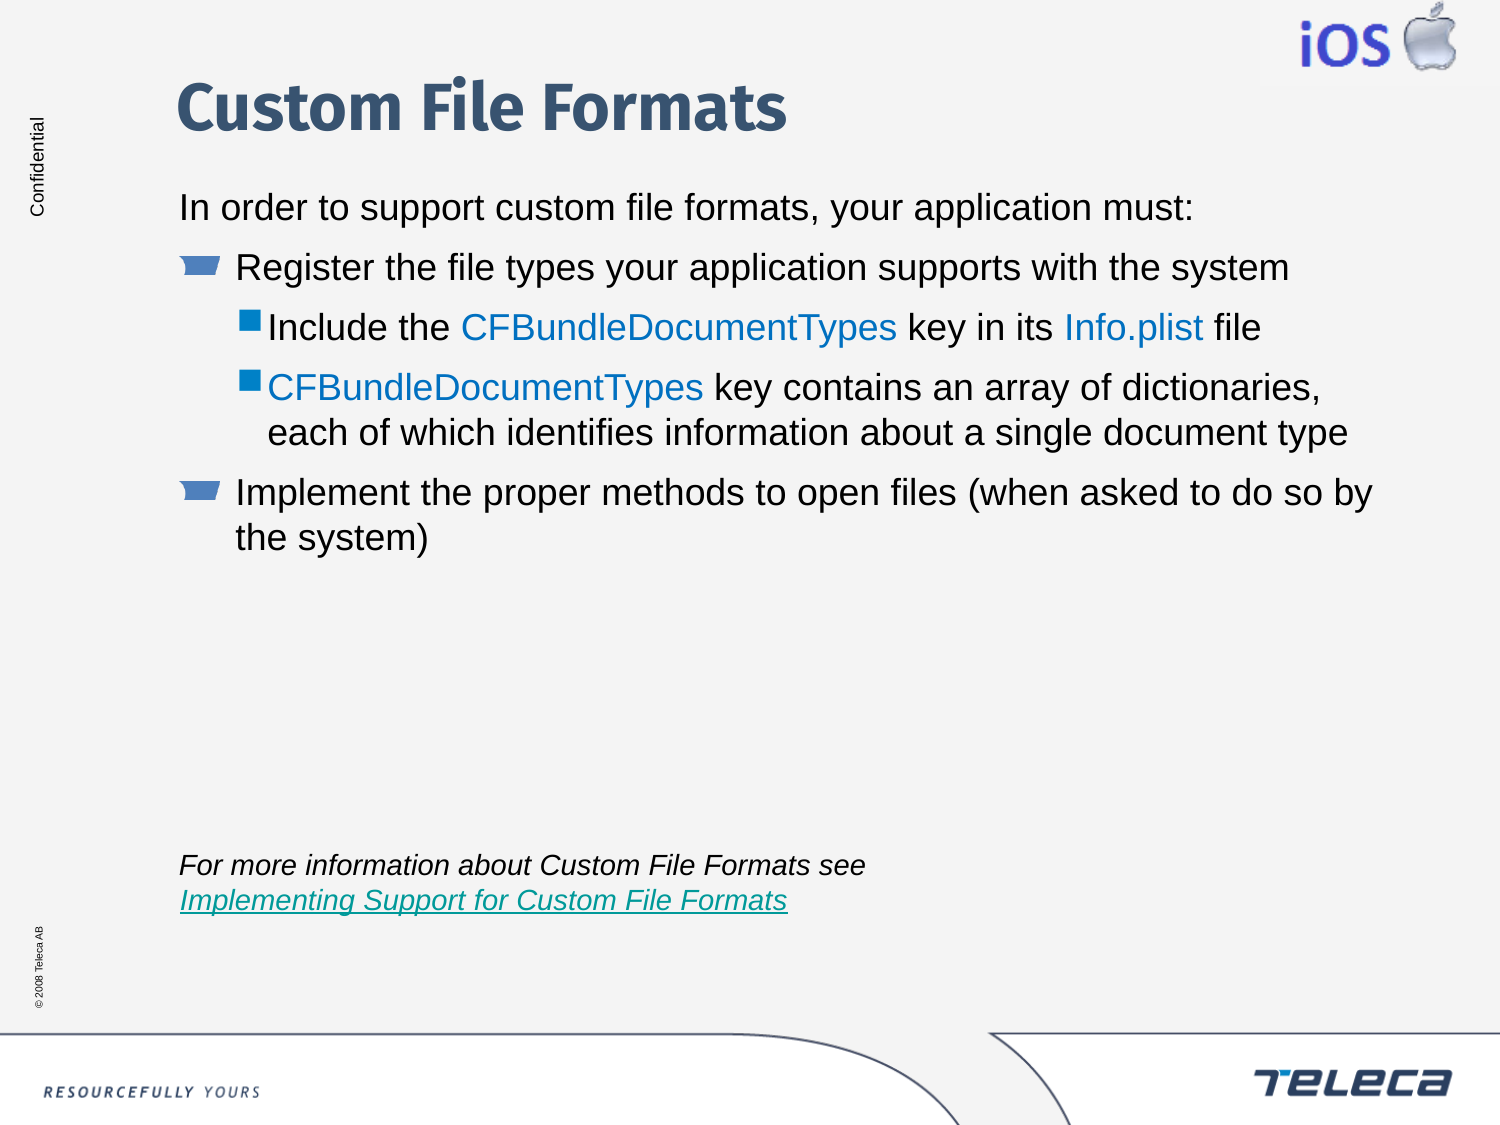

# Custom File Formats
In order to support custom file formats, your application must:
Register the file types your application supports with the system
Include the CFBundleDocumentTypes key in its Info.plist file
CFBundleDocumentTypes key contains an array of dictionaries, each of which identifies information about a single document type
Implement the proper methods to open files (when asked to do so by the system)

For more information about Custom File Formats see Implementing Support for Custom File Formats